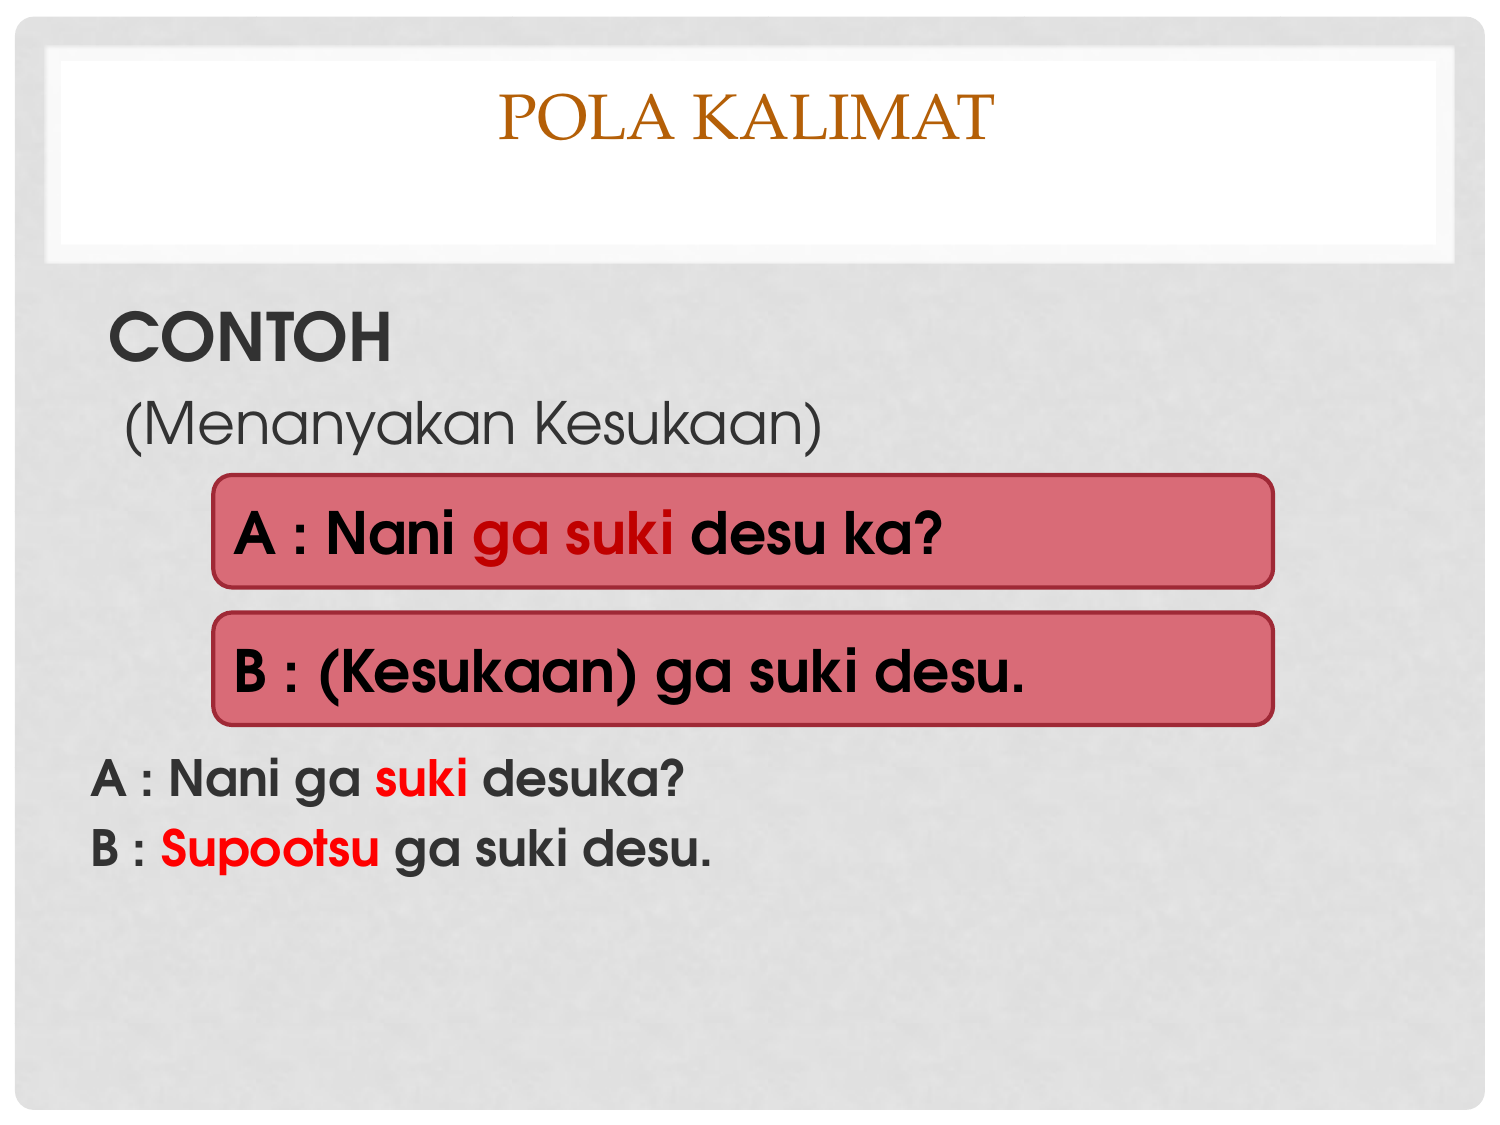

# Pola kalimat
CONTOH
  (Menanyakan Kesukaan)

A : Nani ga suki desuka?
B : Supootsu ga suki desu.

A : Nani ga suki desu ka?
B : (Kesukaan) ga suki desu.